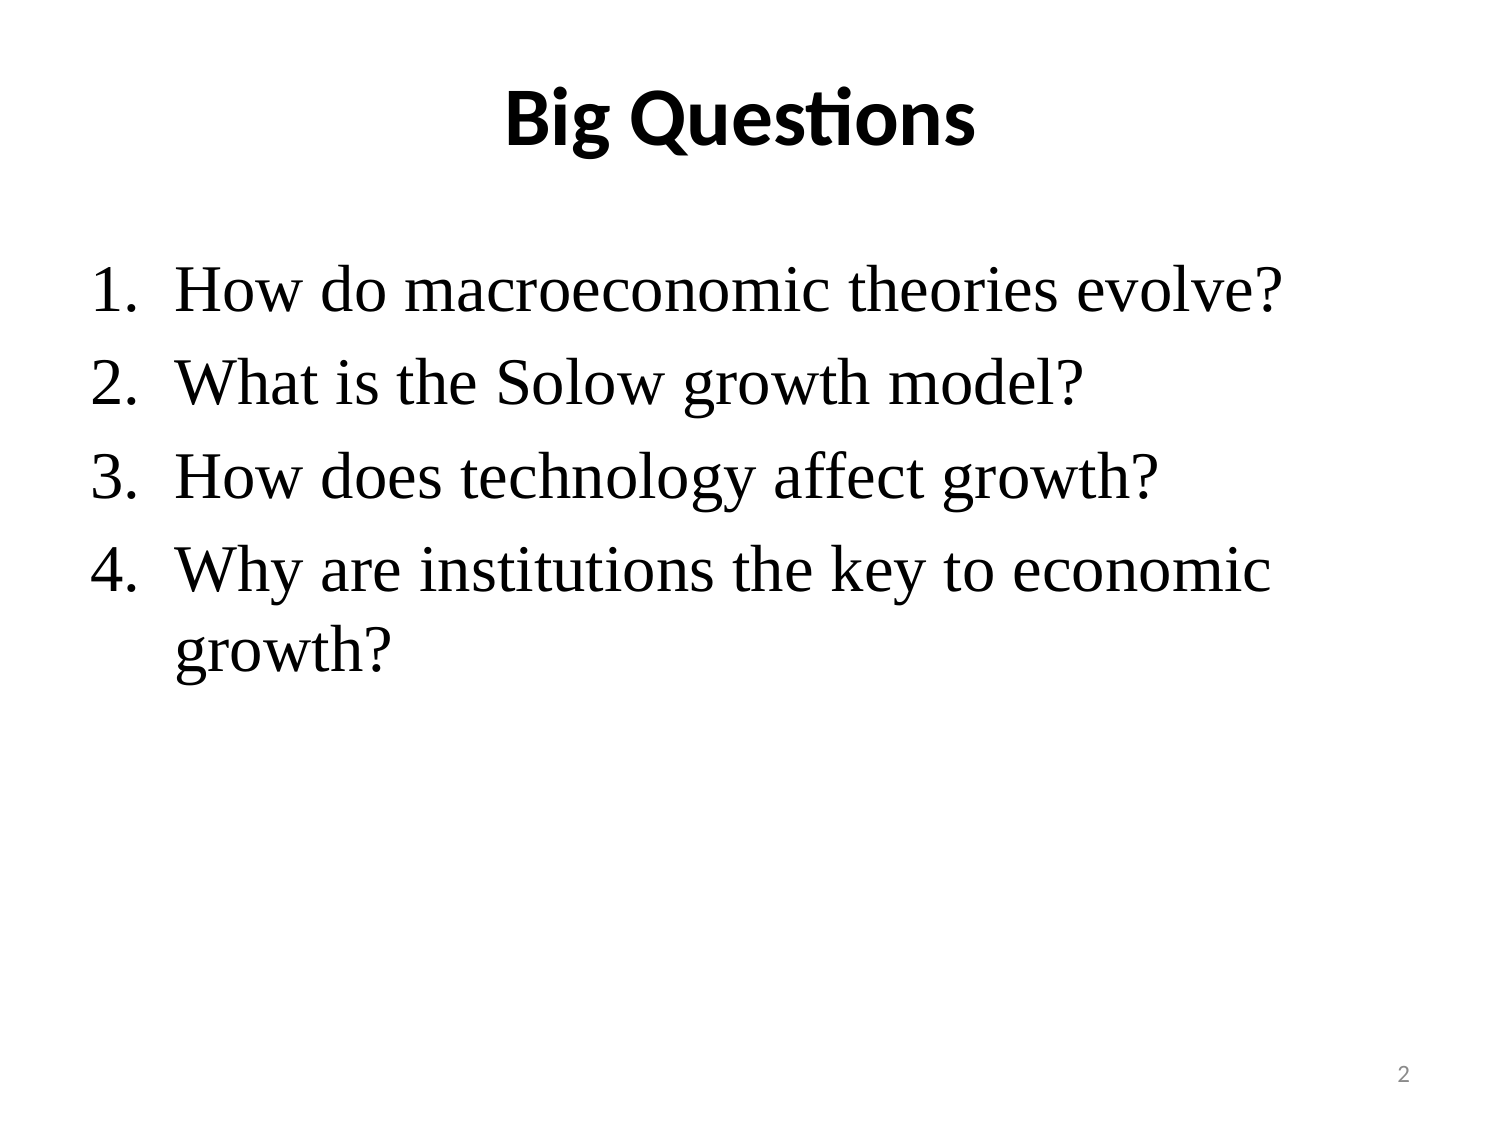

# Big Questions
How do macroeconomic theories evolve?
What is the Solow growth model?
How does technology affect growth?
Why are institutions the key to economic growth?
2